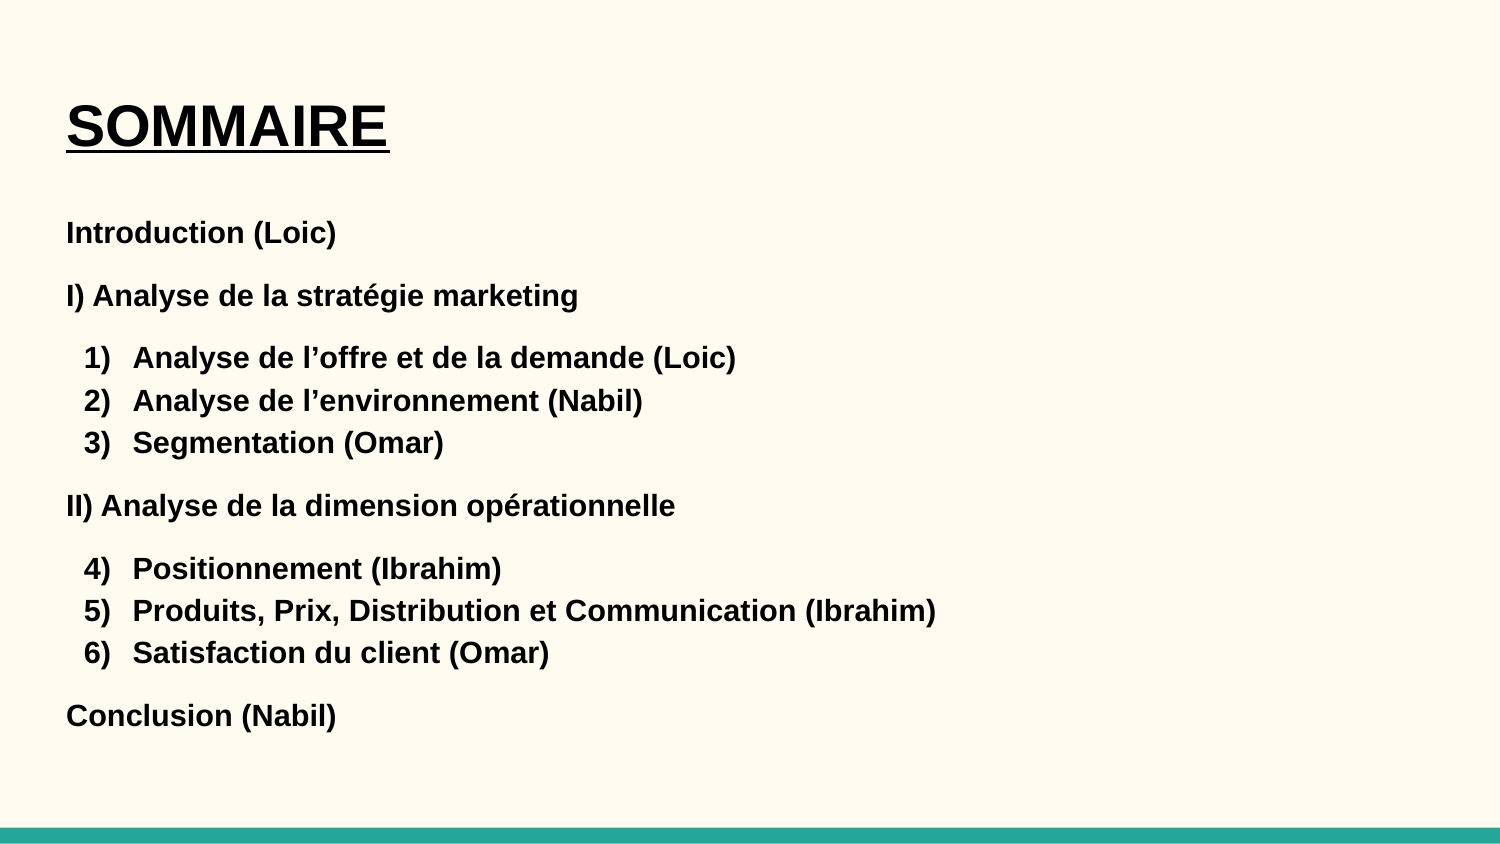

# SOMMAIRE
Introduction (Loic)
I) Analyse de la stratégie marketing
Analyse de l’offre et de la demande (Loic)
Analyse de l’environnement (Nabil)
Segmentation (Omar)
II) Analyse de la dimension opérationnelle
Positionnement (Ibrahim)
Produits, Prix, Distribution et Communication (Ibrahim)
Satisfaction du client (Omar)
Conclusion (Nabil)